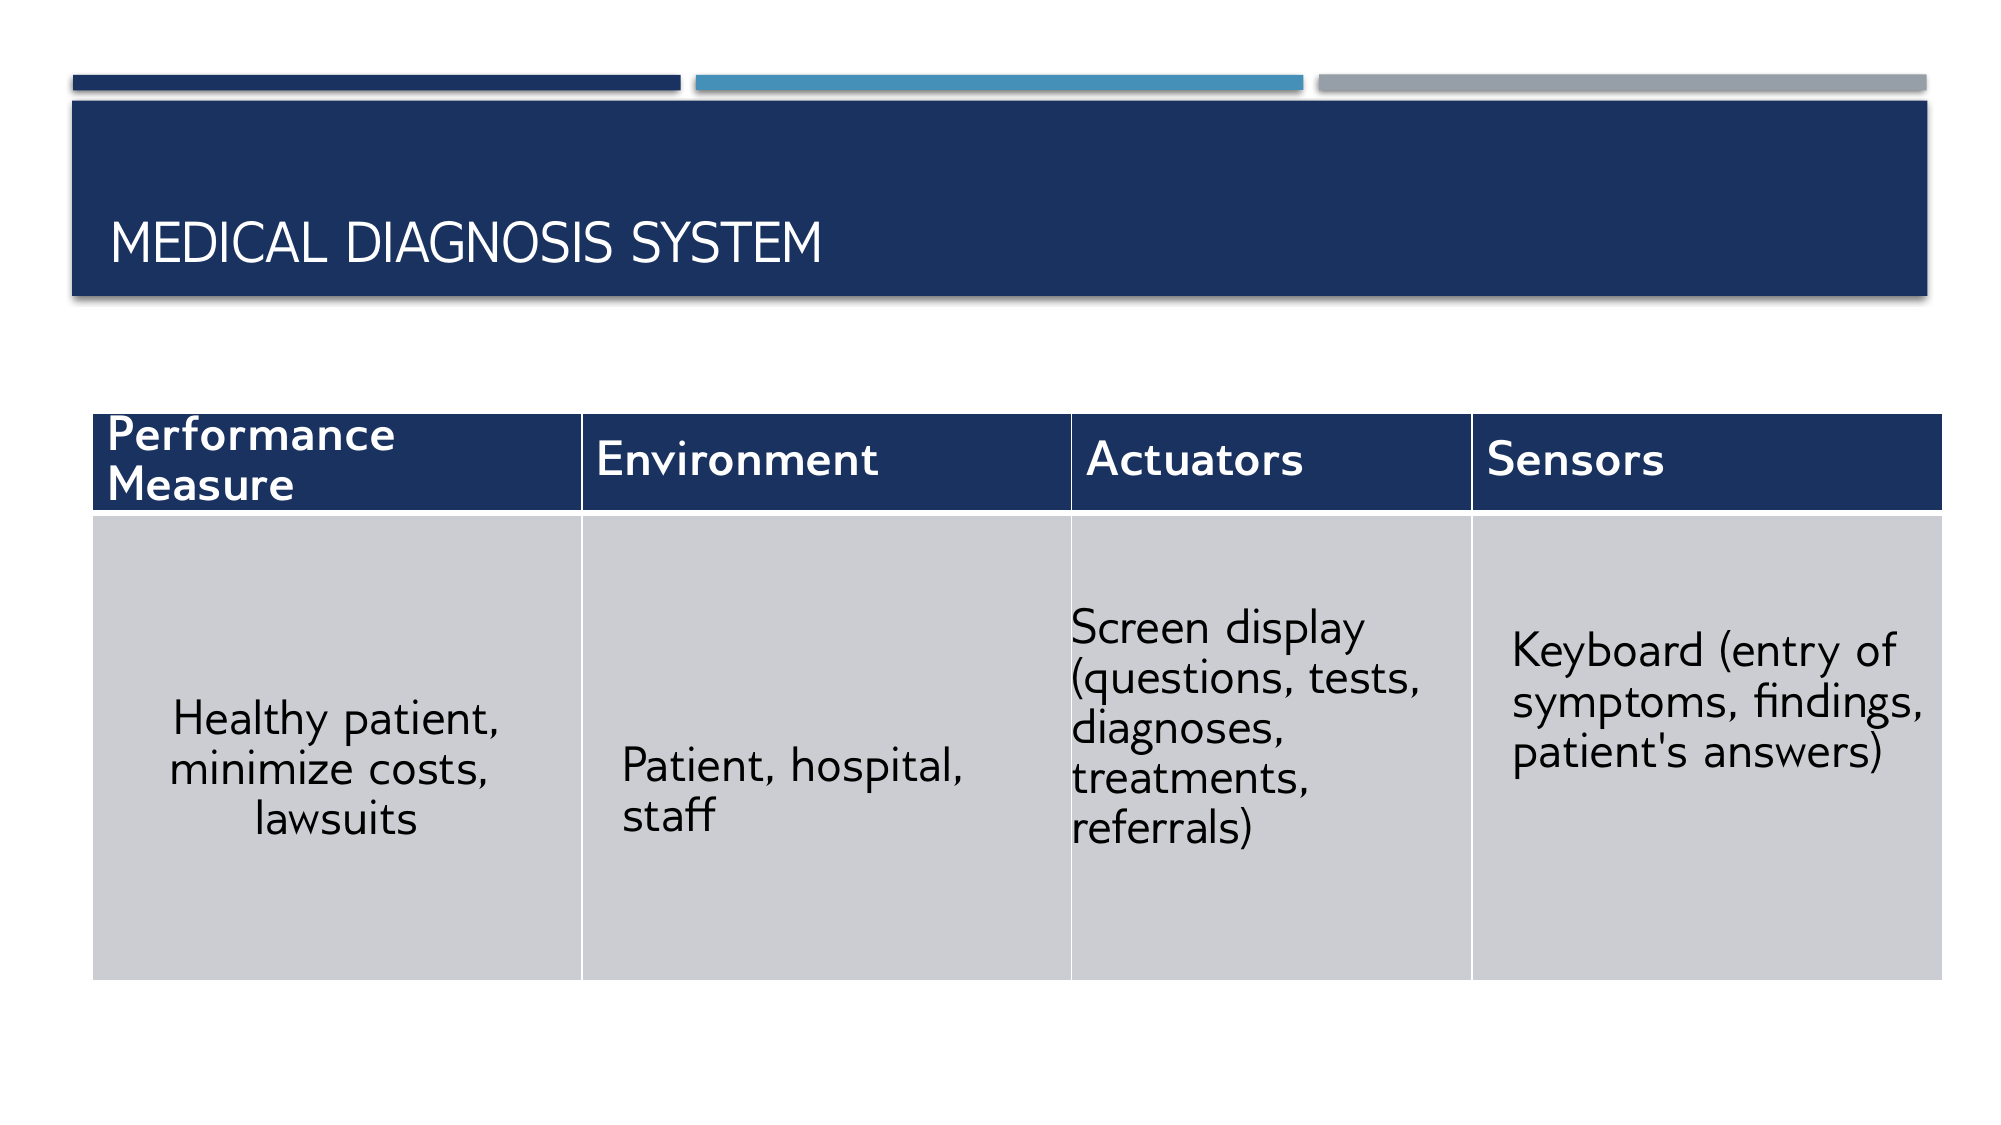

# Medical diagnosis system

| Performance  Measure | Environment | Actuators | Sensors |
| --- | --- | --- | --- |
| Healthy patient, minimize costs,  lawsuits | Patient, hospital, staff | Screen display (questions, tests, diagnoses, treatments, referrals) | Keyboard (entry of symptoms, findings, patient's answers) |